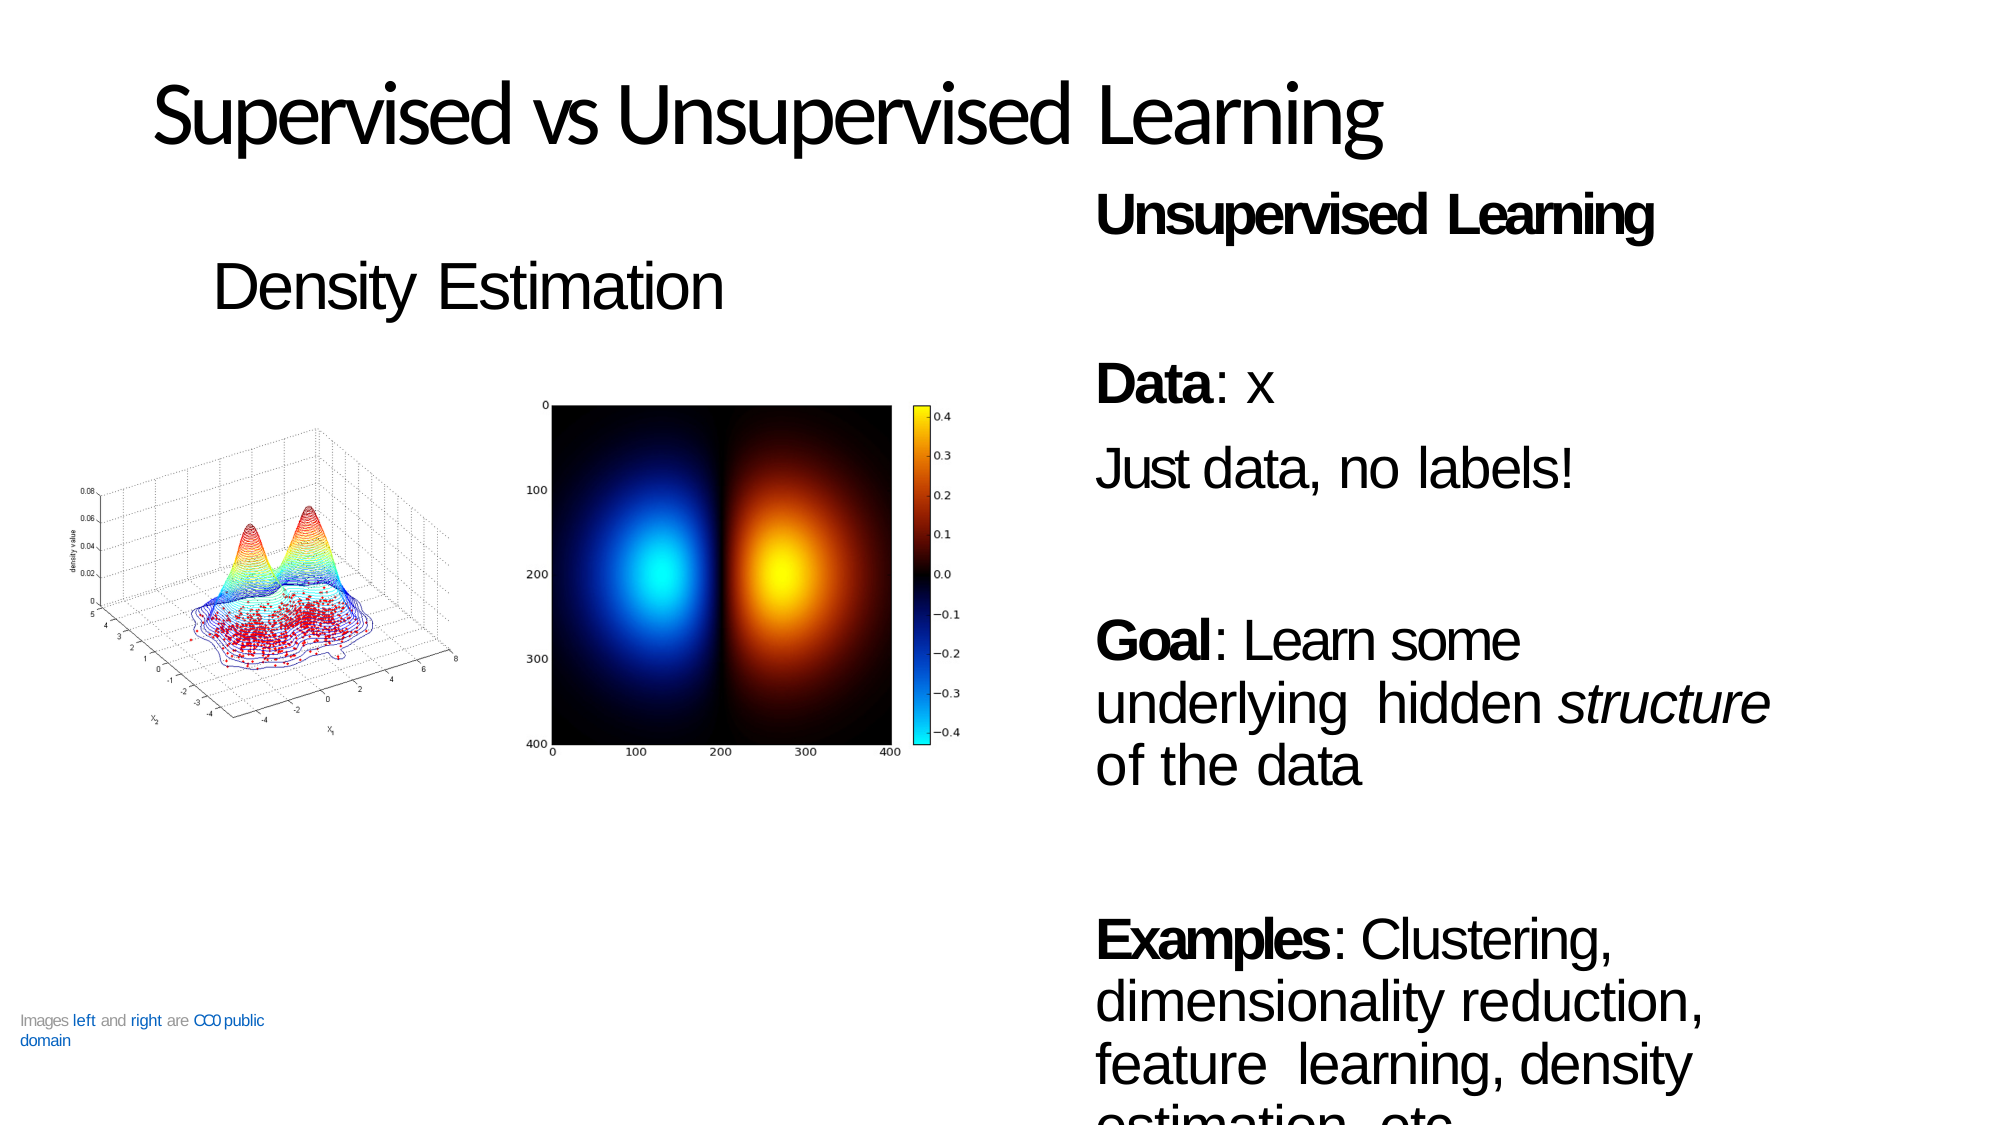

# Supervised vs Unsupervised Learning
Unsupervised Learning
Density Estimation
Data: x
Just data, no labels!

Goal: Learn some underlying  hidden structure of the data

Examples: Clustering,  dimensionality reduction, feature  learning, density estimation, etc.

Images left and right are CC0 public domain